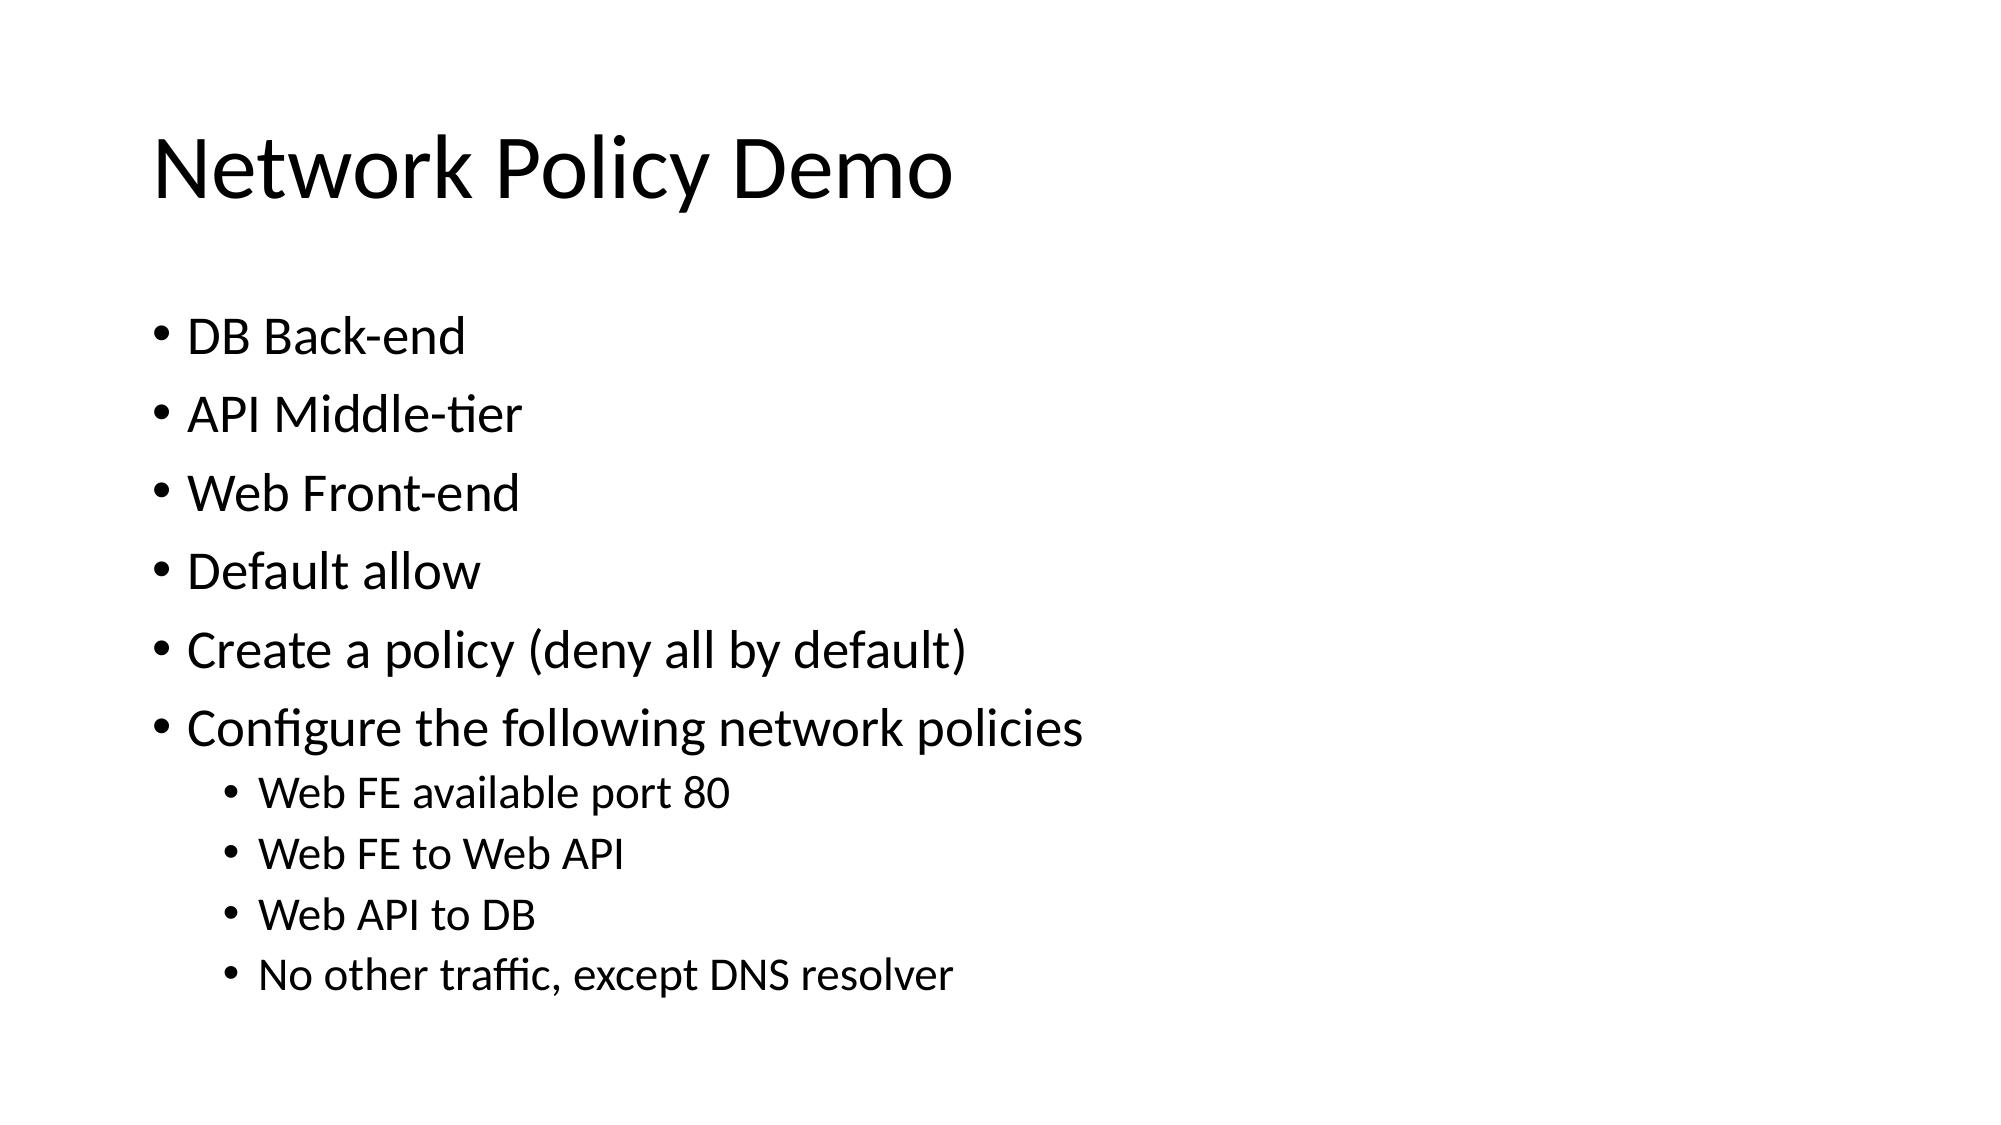

# Network Policy Demo
DB Back-end
API Middle-tier
Web Front-end
Default allow
Create a policy (deny all by default)
Configure the following network policies
Web FE available port 80
Web FE to Web API
Web API to DB
No other traffic, except DNS resolver